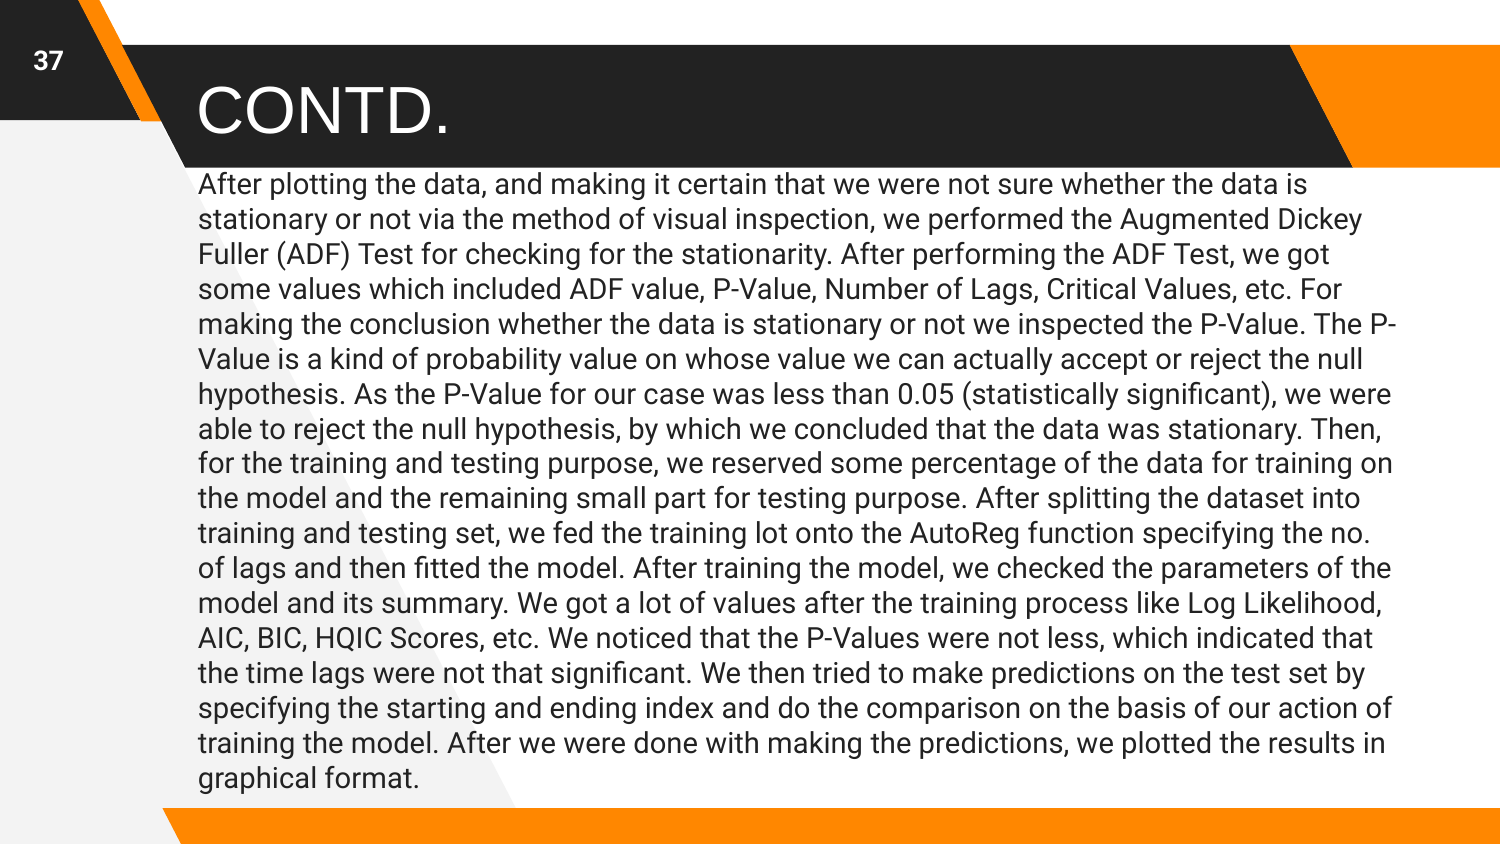

37
# CONTD.
After plotting the data, and making it certain that we were not sure whether the data is stationary or not via the method of visual inspection, we performed the Augmented Dickey Fuller (ADF) Test for checking for the stationarity. After performing the ADF Test, we got some values which included ADF value, P-Value, Number of Lags, Critical Values, etc. For making the conclusion whether the data is stationary or not we inspected the P-Value. The P-Value is a kind of probability value on whose value we can actually accept or reject the null hypothesis. As the P-Value for our case was less than 0.05 (statistically significant), we were able to reject the null hypothesis, by which we concluded that the data was stationary. Then, for the training and testing purpose, we reserved some percentage of the data for training on the model and the remaining small part for testing purpose. After splitting the dataset into training and testing set, we fed the training lot onto the AutoReg function specifying the no. of lags and then fitted the model. After training the model, we checked the parameters of the model and its summary. We got a lot of values after the training process like Log Likelihood, AIC, BIC, HQIC Scores, etc. We noticed that the P-Values were not less, which indicated that the time lags were not that significant. We then tried to make predictions on the test set by specifying the starting and ending index and do the comparison on the basis of our action of training the model. After we were done with making the predictions, we plotted the results in graphical format.